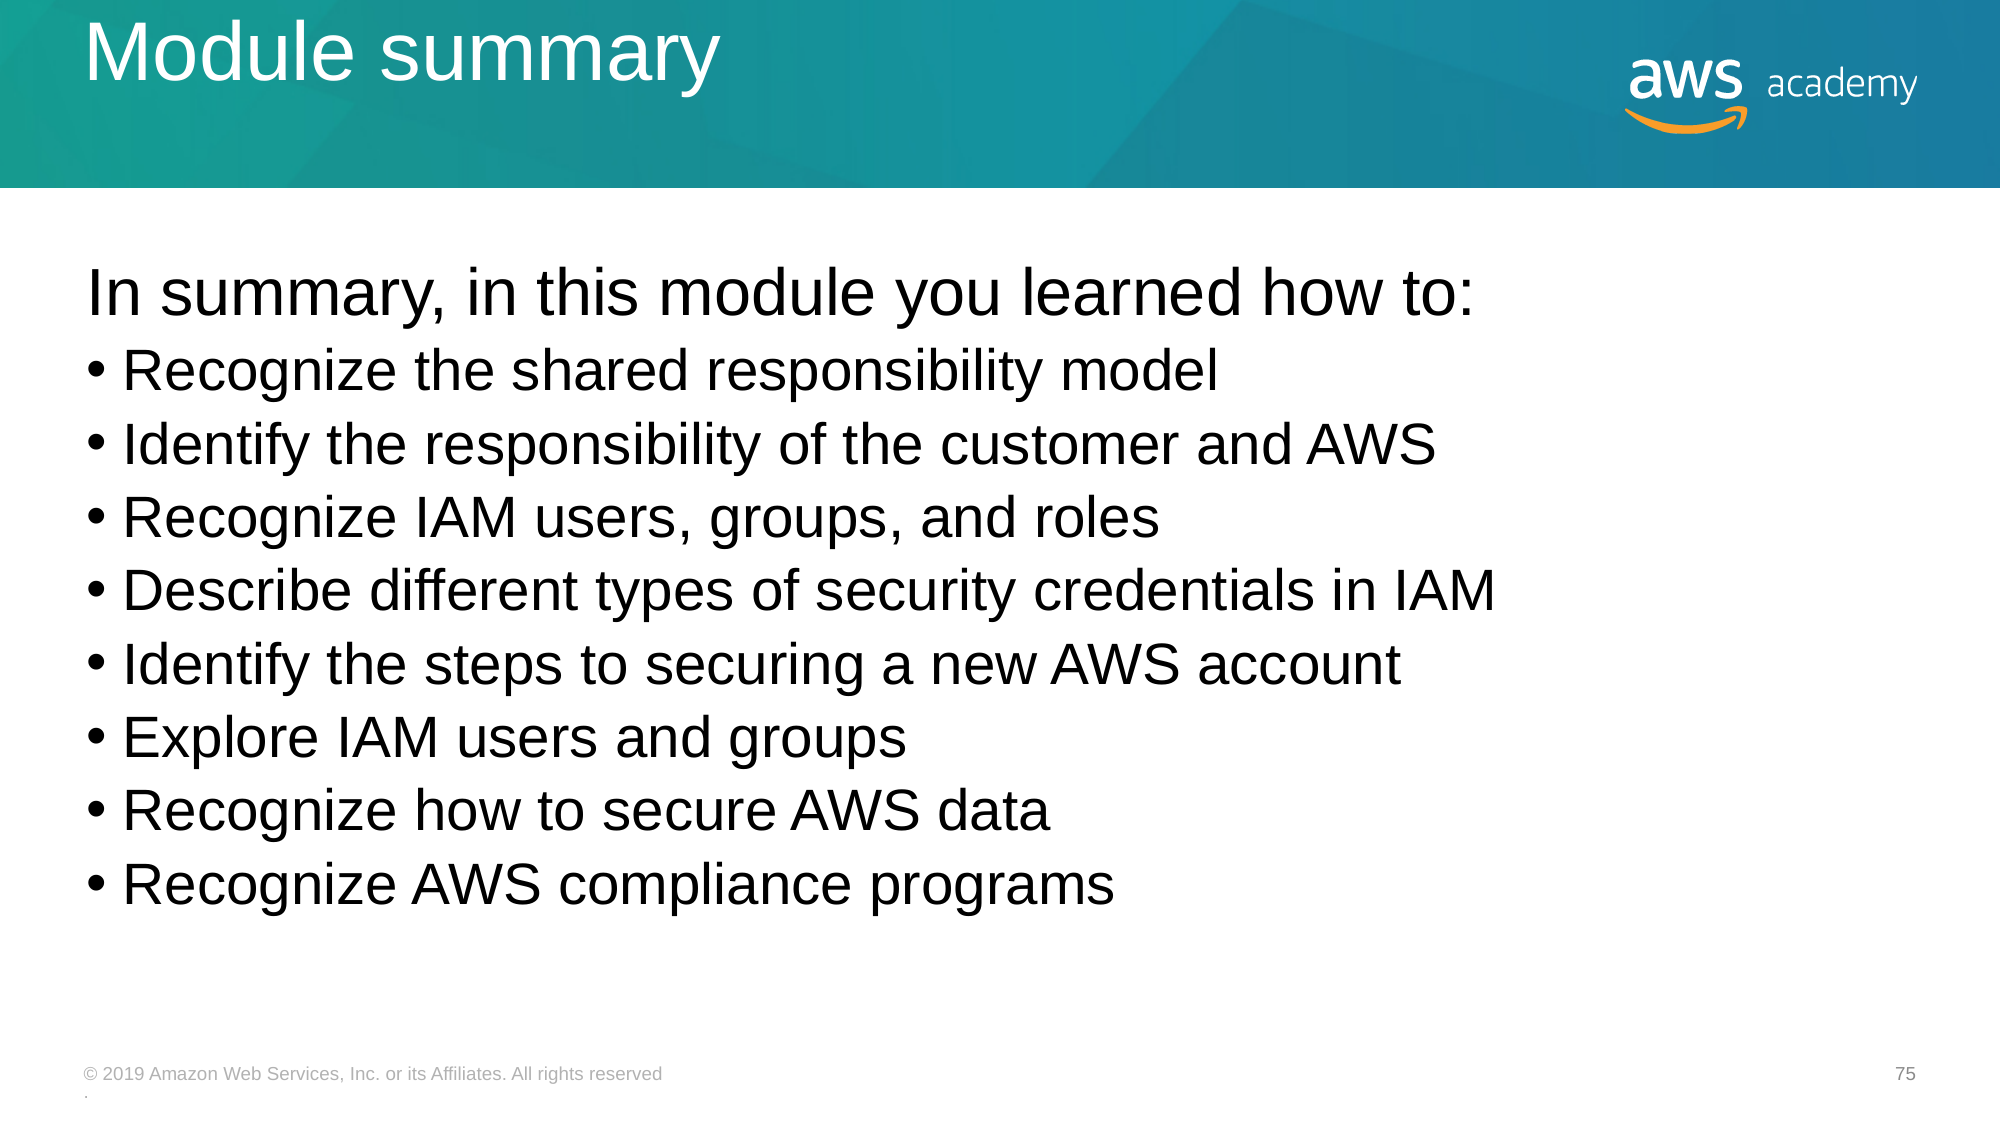

# Module summary
In summary, in this module you learned how to:
Recognize the shared responsibility model
Identify the responsibility of the customer and AWS
Recognize IAM users, groups, and roles
Describe different types of security credentials in IAM
Identify the steps to securing a new AWS account
Explore IAM users and groups
Recognize how to secure AWS data
Recognize AWS compliance programs

© 2019 Amazon Web Services, Inc. or its Affiliates. All rights reserved.
75